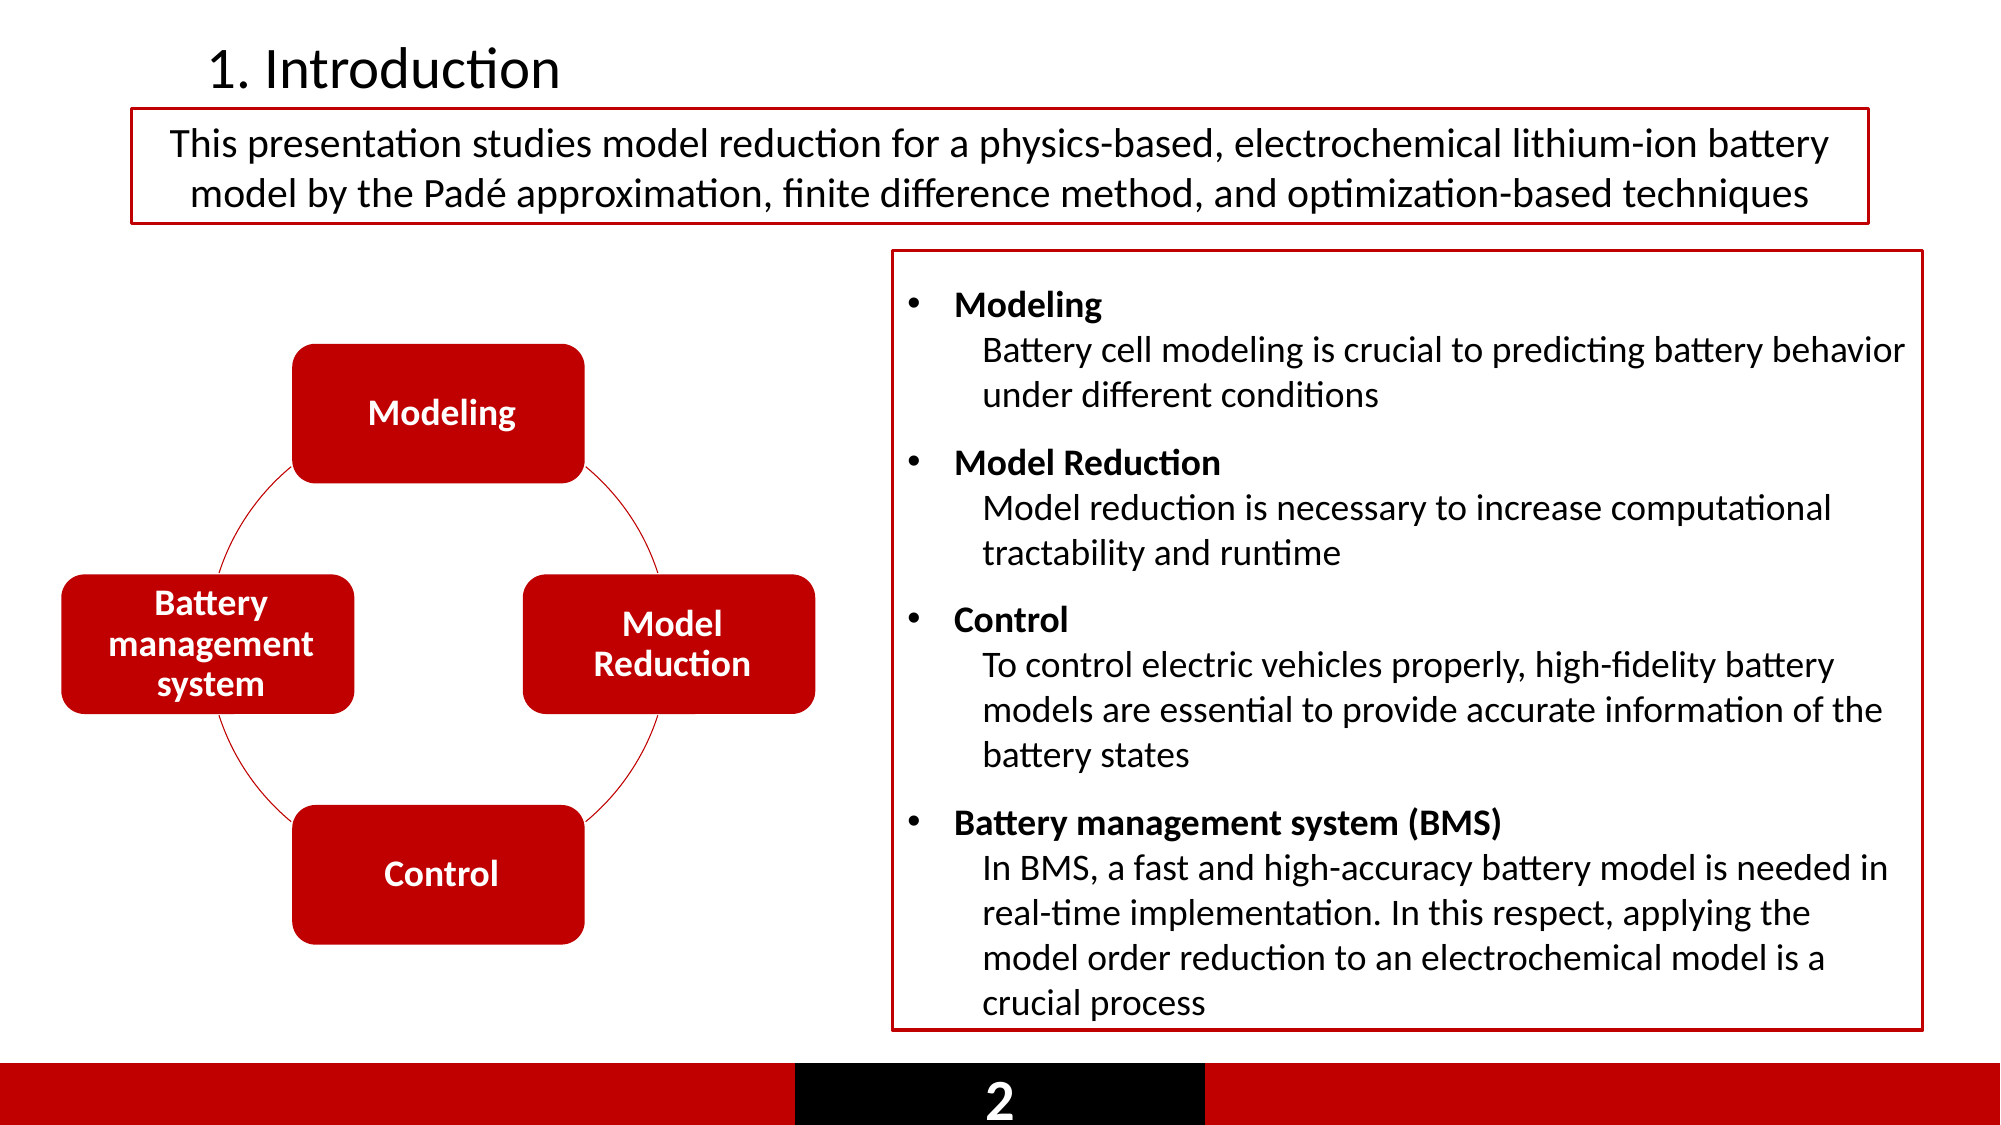

1. Introduction
This presentation studies model reduction for a physics-based, electrochemical lithium-ion battery model by the Padé approximation, finite difference method, and optimization-based techniques
Modeling
Battery cell modeling is crucial to predicting battery behavior under different conditions
Model Reduction
Model reduction is necessary to increase computational tractability and runtime
Control
To control electric vehicles properly, high-fidelity battery models are essential to provide accurate information of the battery states
Battery management system (BMS)
In BMS, a fast and high-accuracy battery model is needed in real-time implementation. In this respect, applying the model order reduction to an electrochemical model is a crucial process
Modeling
Model Reduction
Control
Battery management system

2